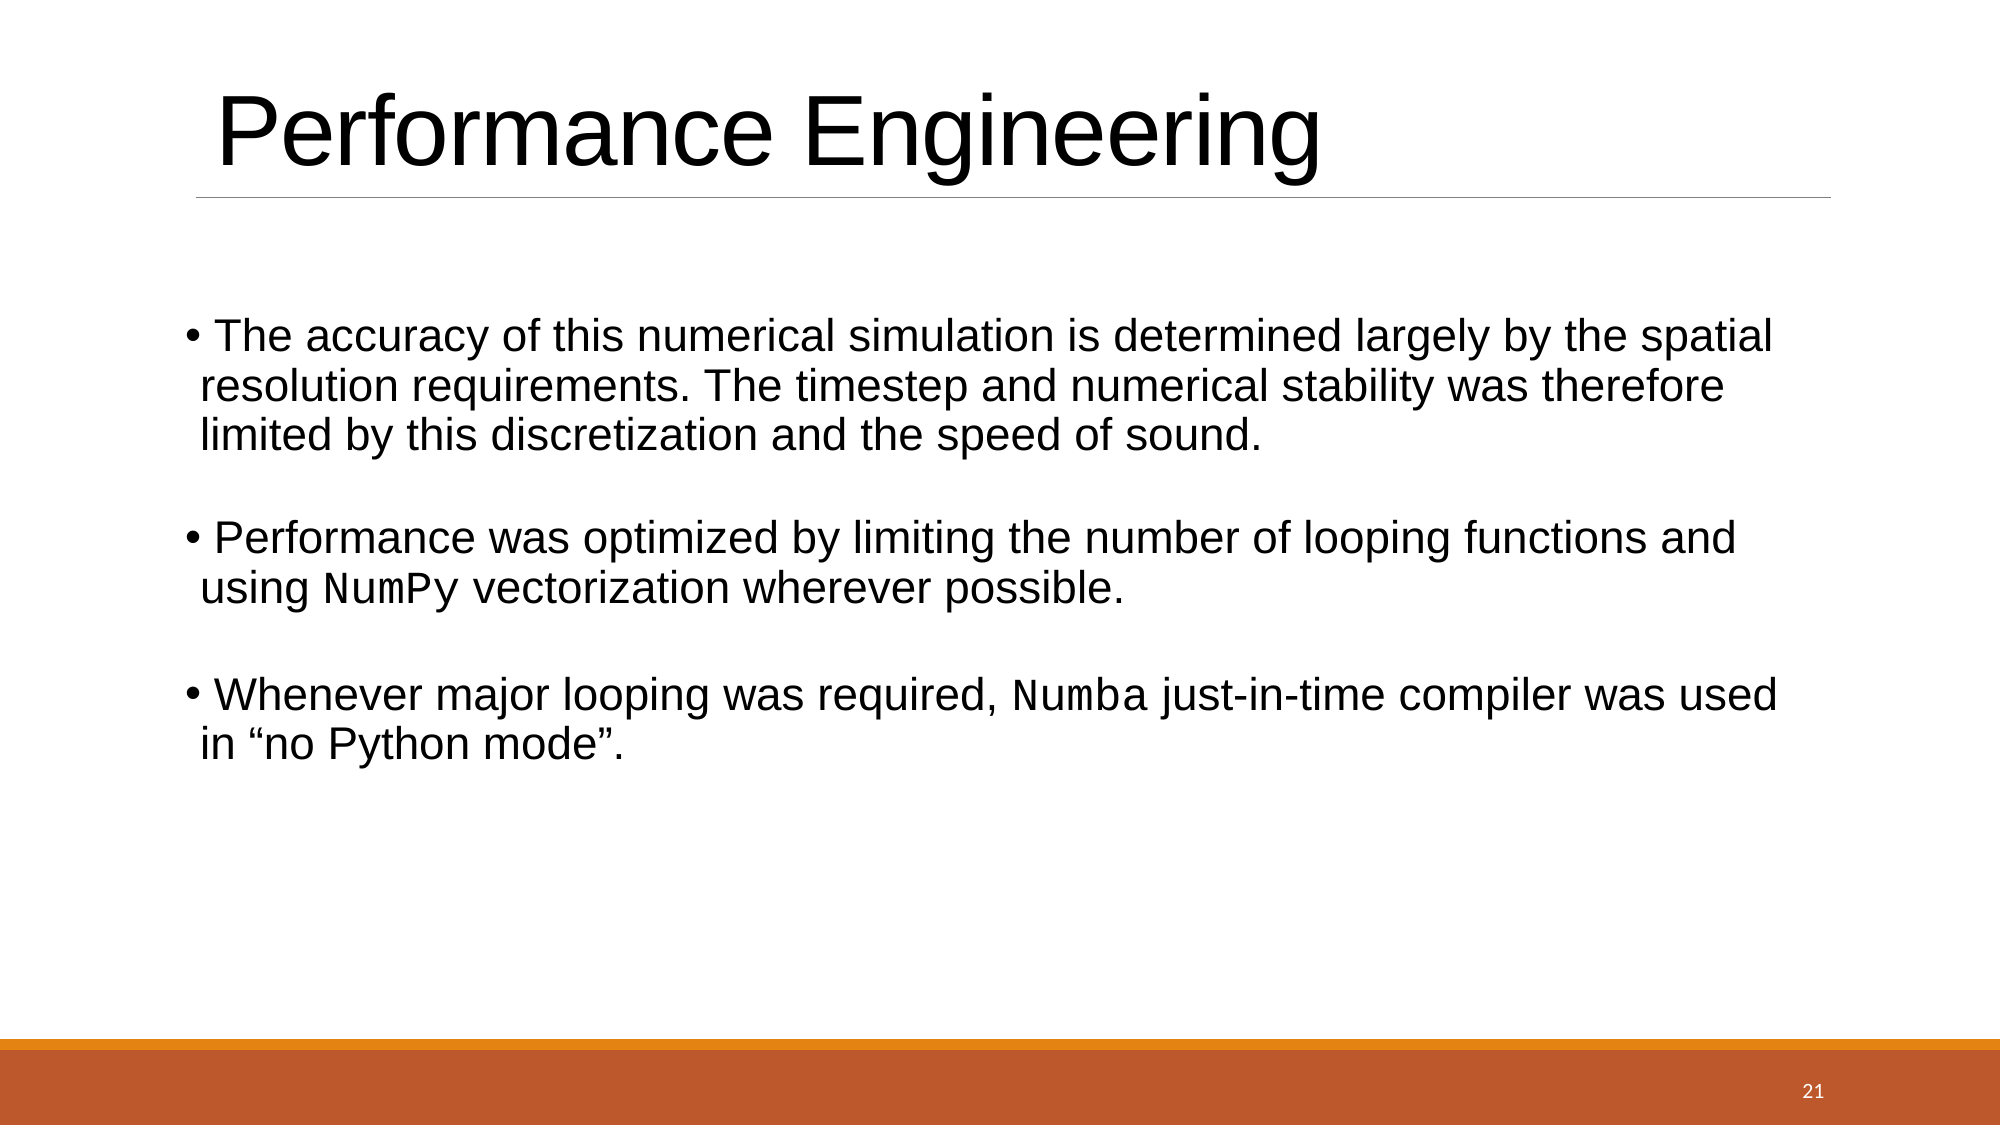

Performance Engineering
 The accuracy of this numerical simulation is determined largely by the spatial resolution requirements. The timestep and numerical stability was therefore limited by this discretization and the speed of sound.

 Performance was optimized by limiting the number of looping functions and using NumPy vectorization wherever possible.

 Whenever major looping was required, Numba just-in-time compiler was used in “no Python mode”.
21